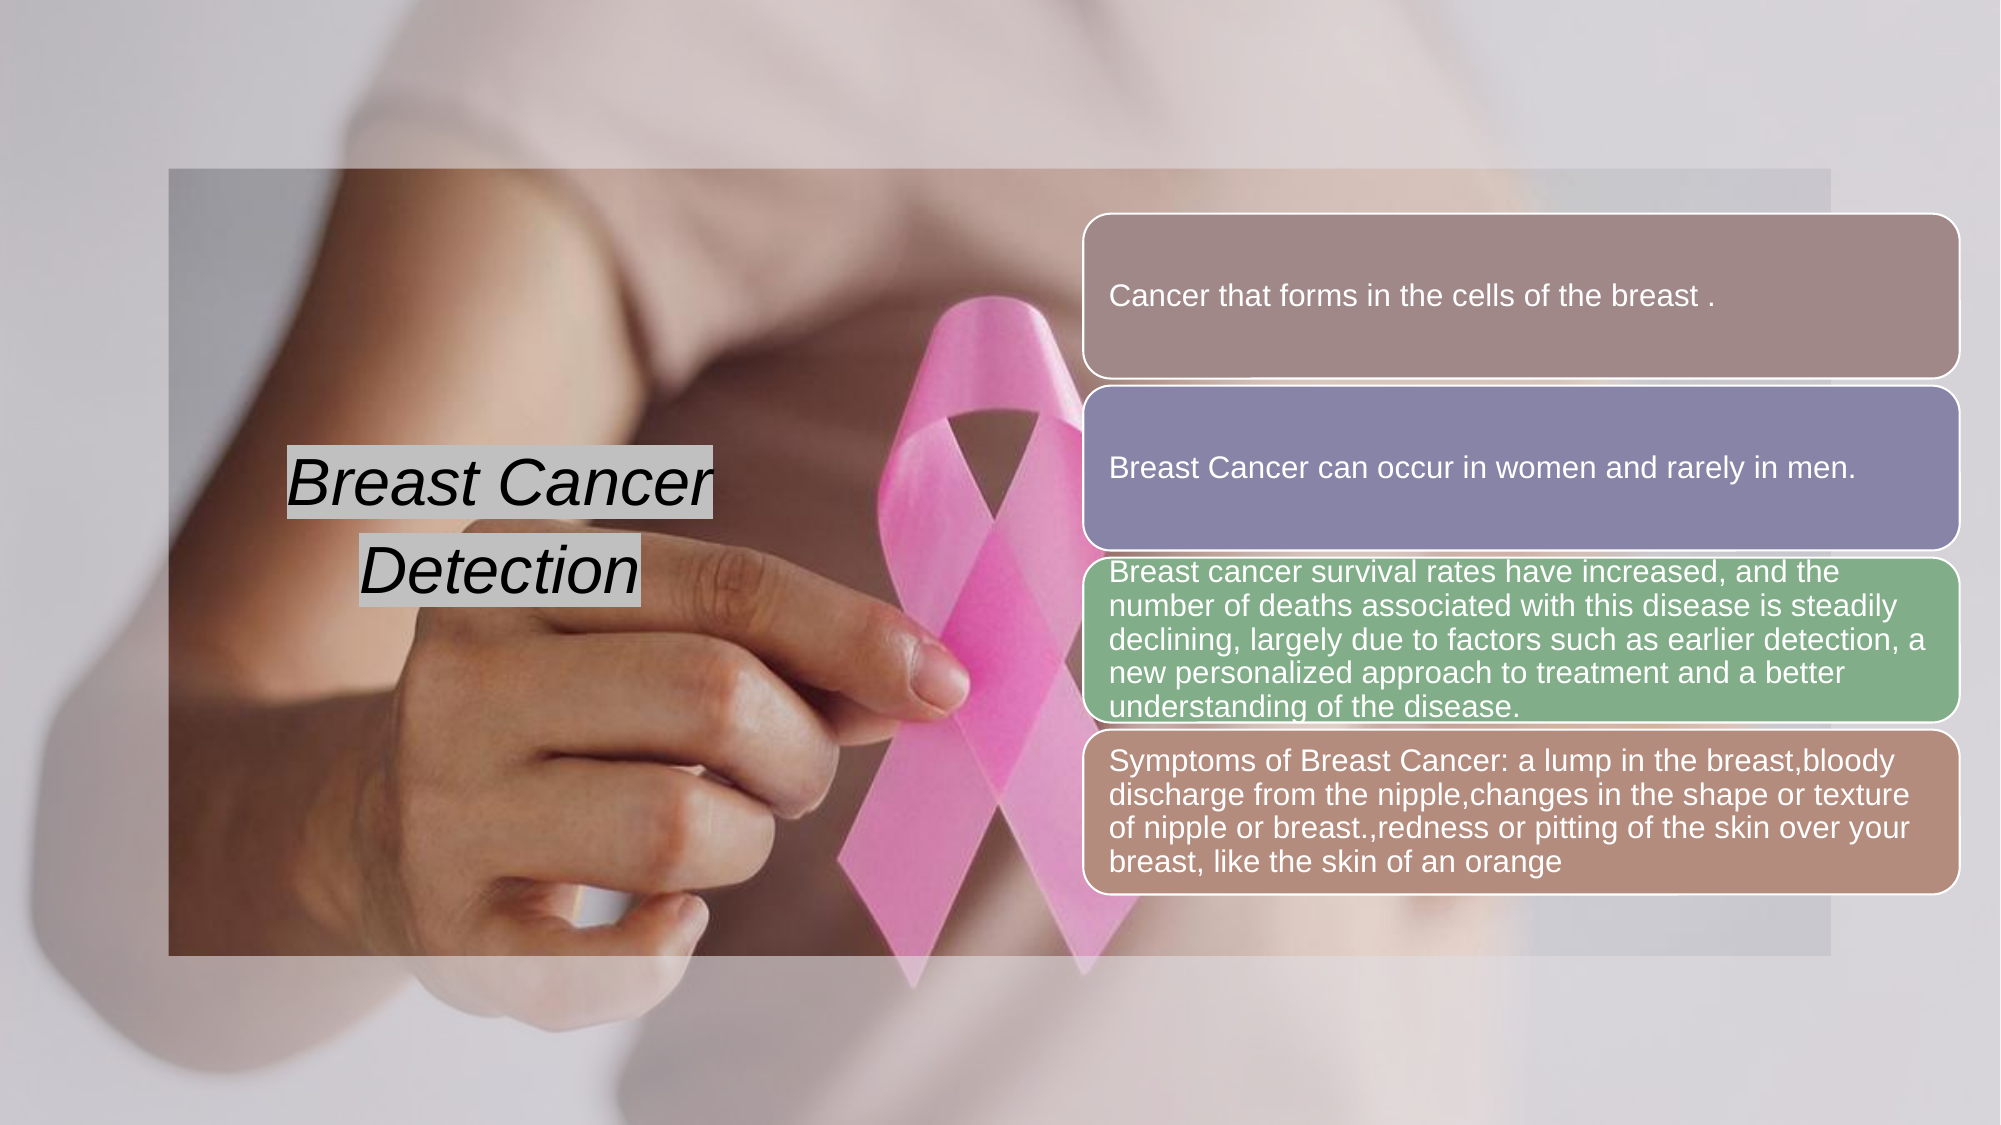

Cancer that forms in the cells of the breast .
Breast Cancer can occur in women and rarely in men.
Breast cancer survival rates have increased, and the number of deaths associated with this disease is steadily declining, largely due to factors such as earlier detection, a new personalized approach to treatment and a better understanding of the disease.
Symptoms of Breast Cancer: a lump in the breast,bloody discharge from the nipple,changes in the shape or texture of nipple or breast.,redness or pitting of the skin over your breast, like the skin of an orange
# Breast Cancer Detection